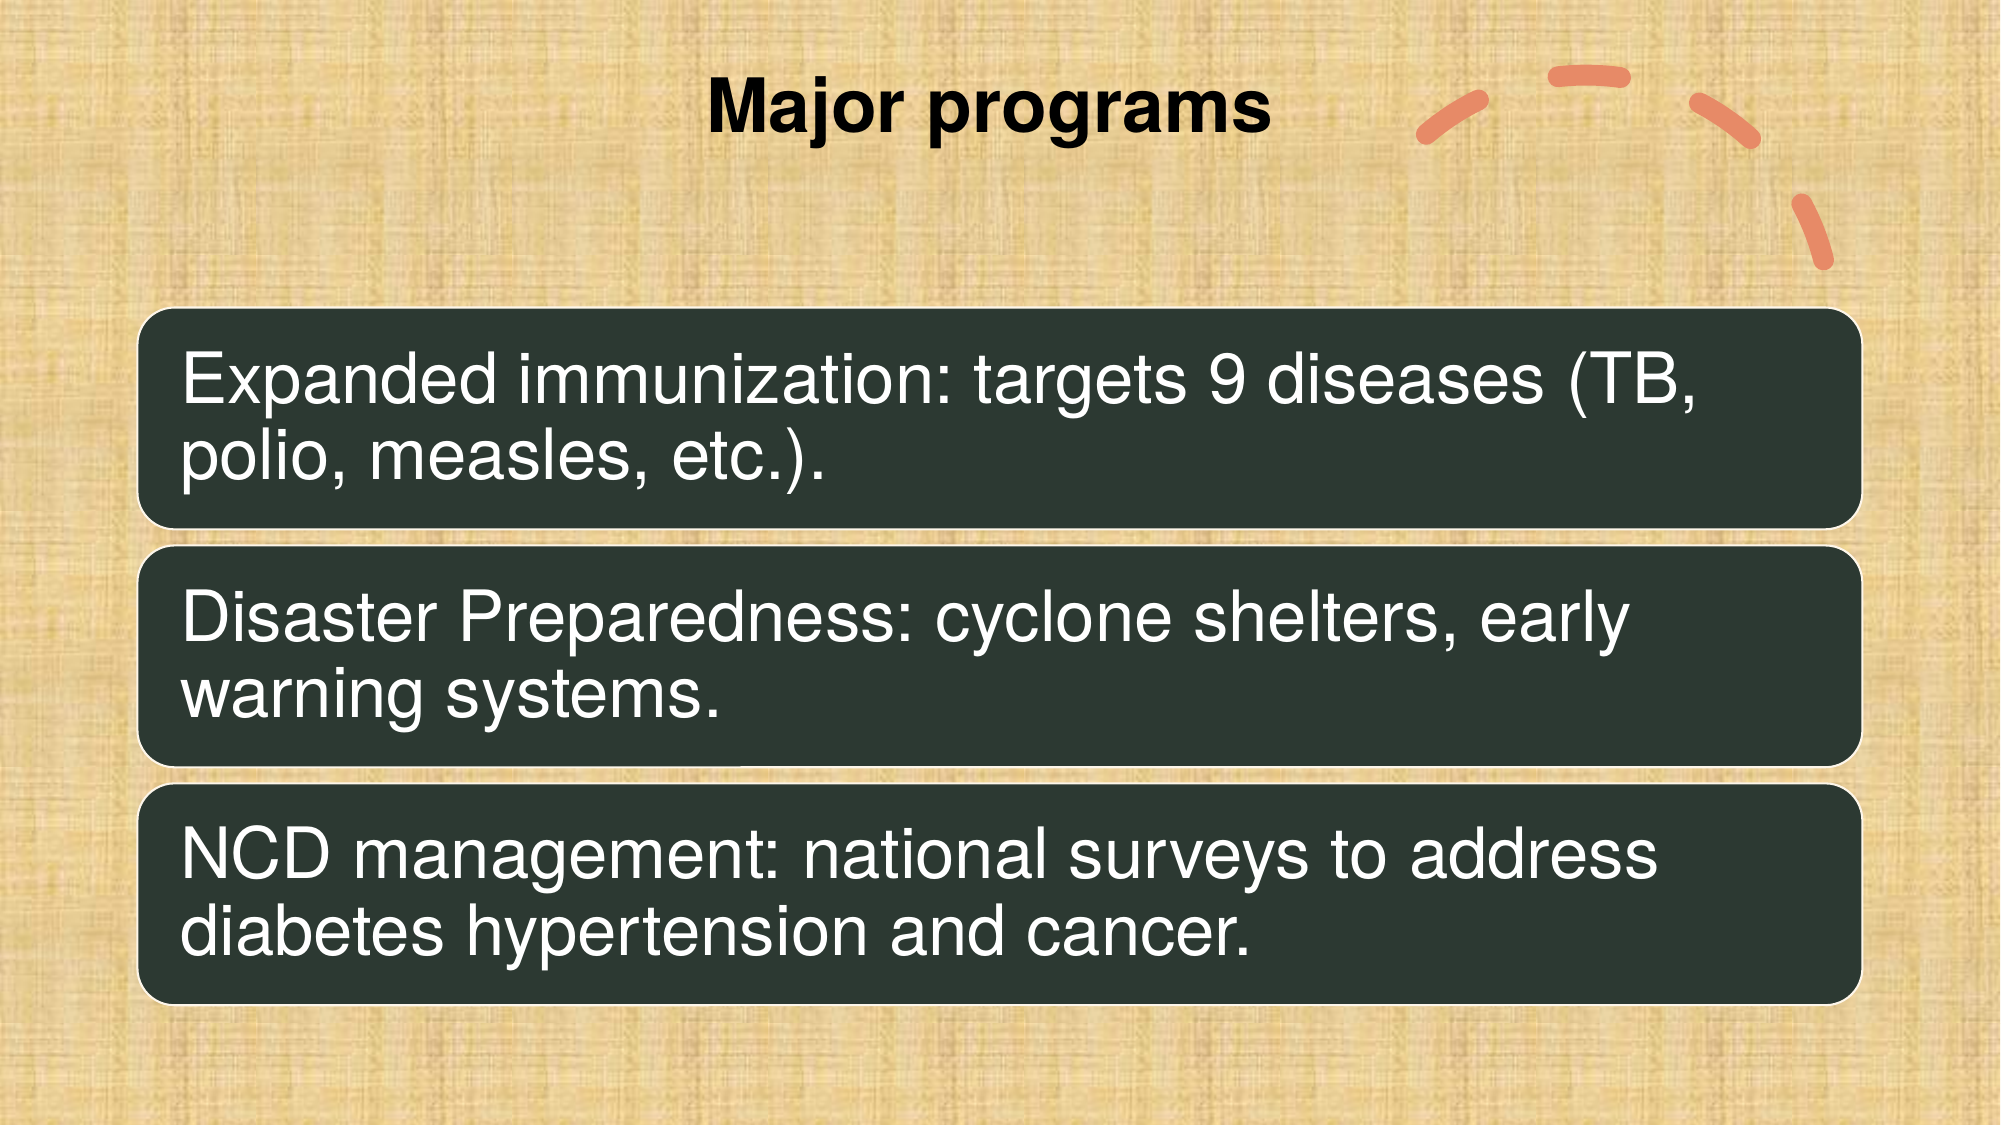

# Major programs

Expanded immunization: targets 9 diseases (TB, polio, measles, etc.).
Disaster Preparedness: cyclone shelters, early warning systems.
NCD management: national surveys to address diabetes hypertension and cancer.